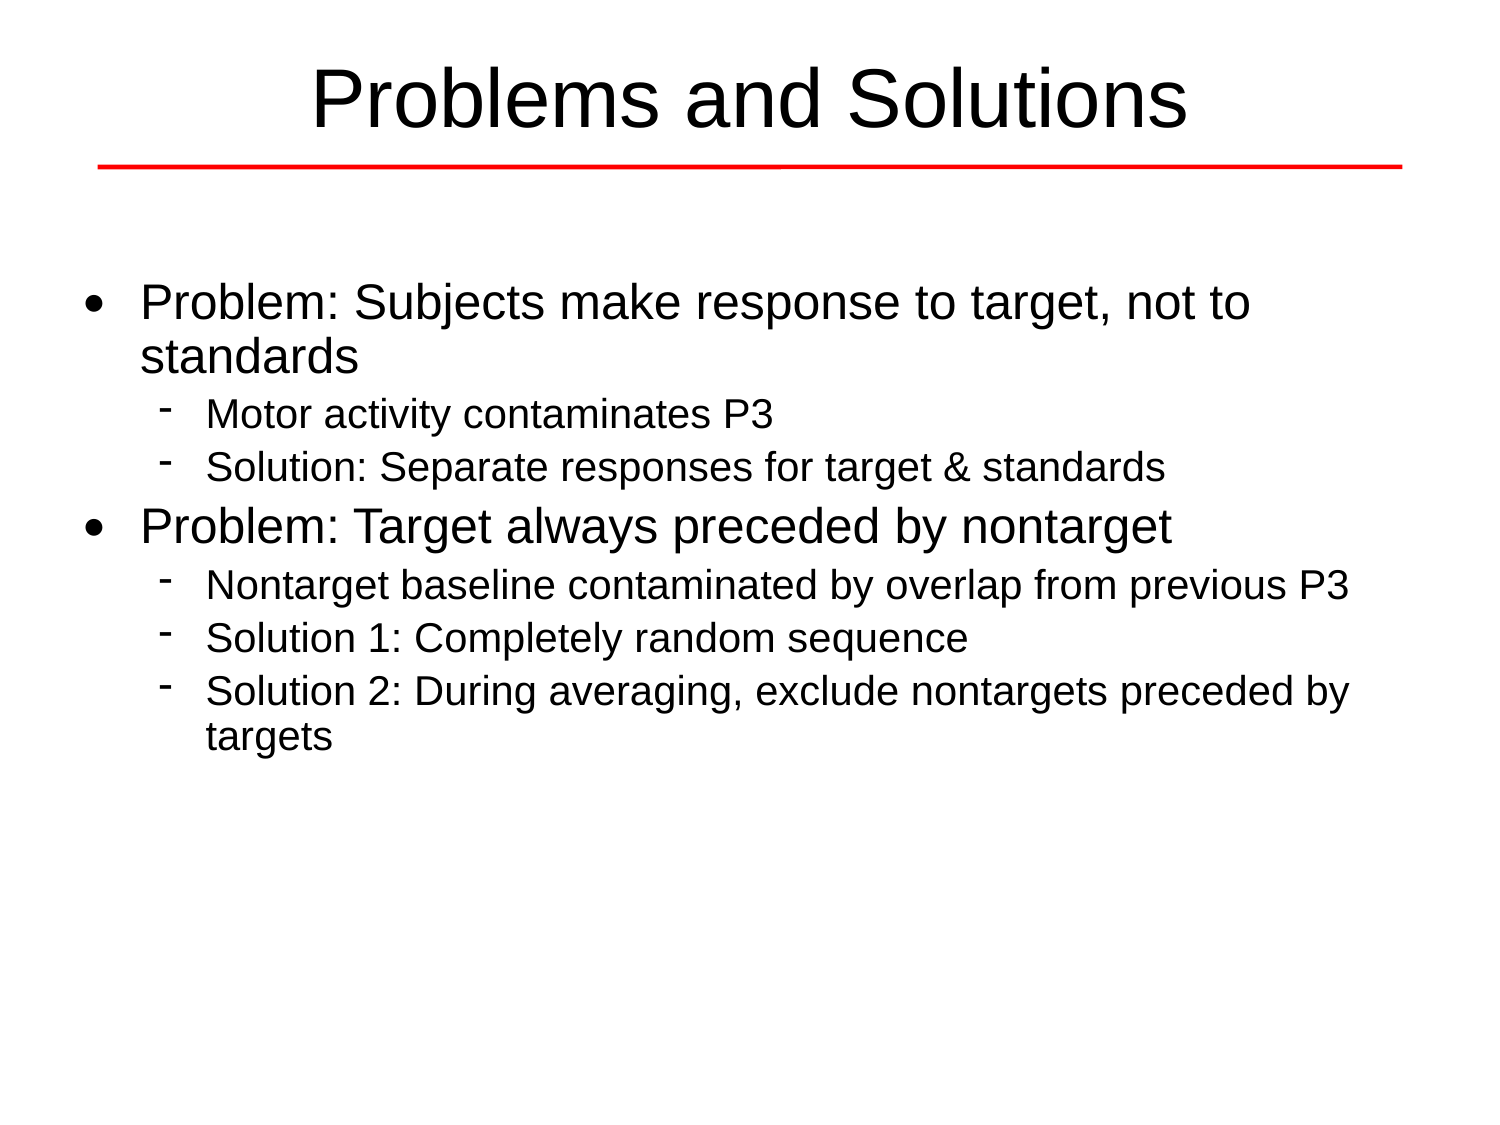

# Problems and Solutions

Problem: Subjects make response to target, not to standards
Motor activity contaminates P3
Solution: Separate responses for target & standards
Problem: Target always preceded by nontarget
Nontarget baseline contaminated by overlap from previous P3
Solution 1: Completely random sequence
Solution 2: During averaging, exclude nontargets preceded by targets